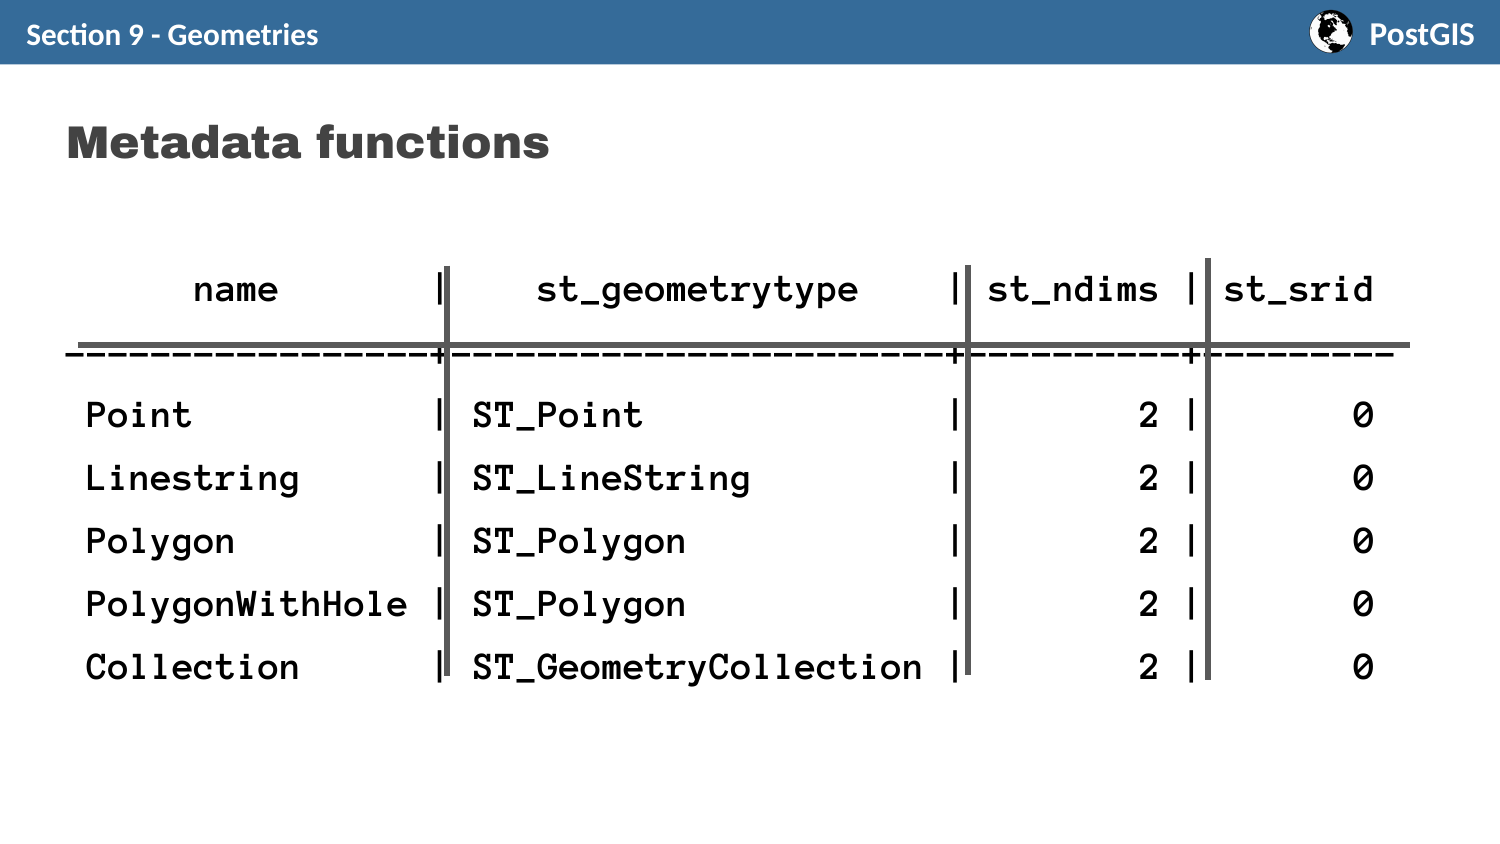

Section 9 - Geometries
# Metadata functions
      name       |    st_geometrytype    | st_ndims | st_srid
-----------------+-----------------------+----------+---------
 Point           | ST_Point              |        2 |       0
 Linestring      | ST_LineString         |        2 |       0
 Polygon         | ST_Polygon            |        2 |       0
 PolygonWithHole | ST_Polygon            |        2 |       0
 Collection      | ST_GeometryCollection |        2 |       0